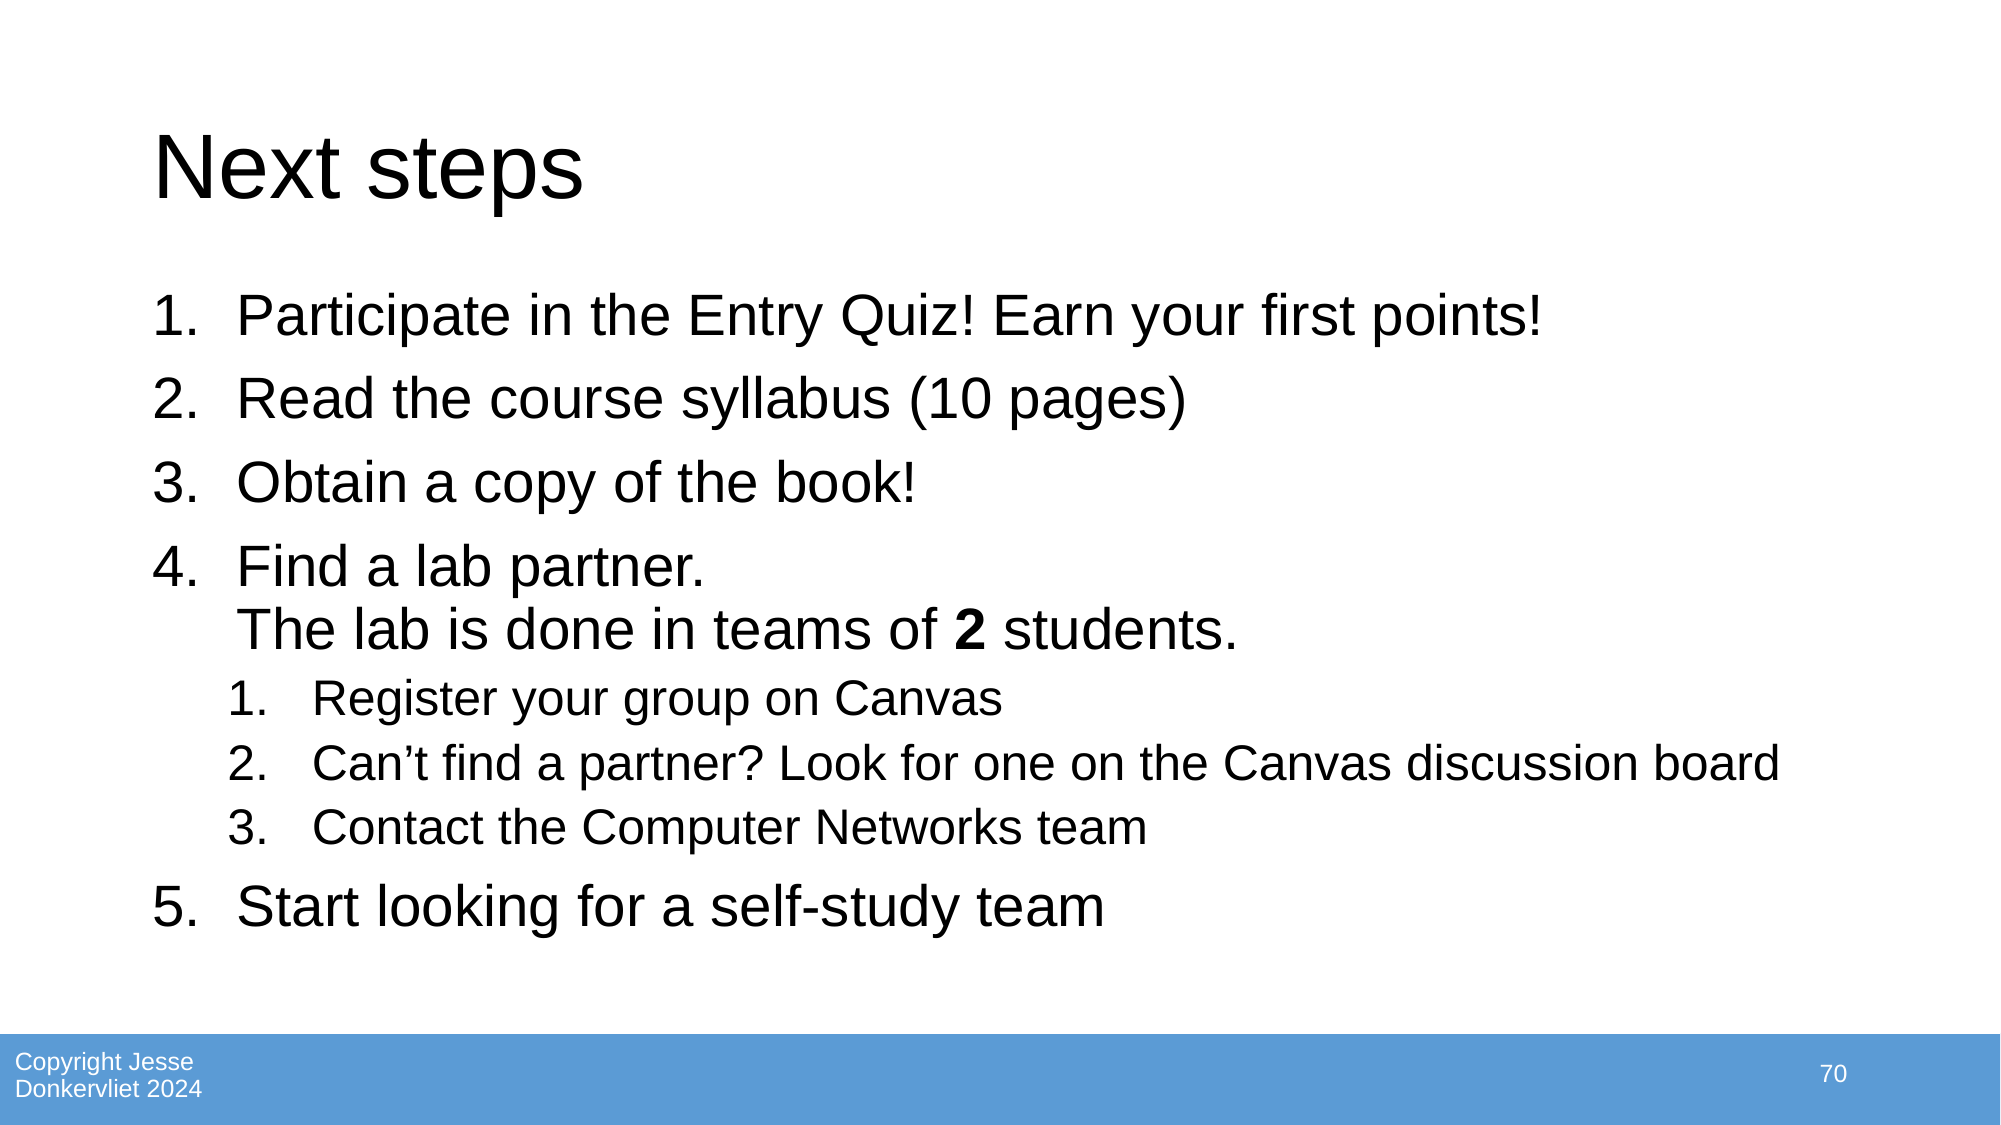

# Next steps
Participate in the Entry Quiz! Earn your first points!
Read the course syllabus (10 pages)
Obtain a copy of the book!
Find a lab partner.
The lab is done in teams of 2 students.
Register your group on Canvas
Can’t find a partner? Look for one on the Canvas discussion board
Contact the Computer Networks team
Start looking for a self-study team

70